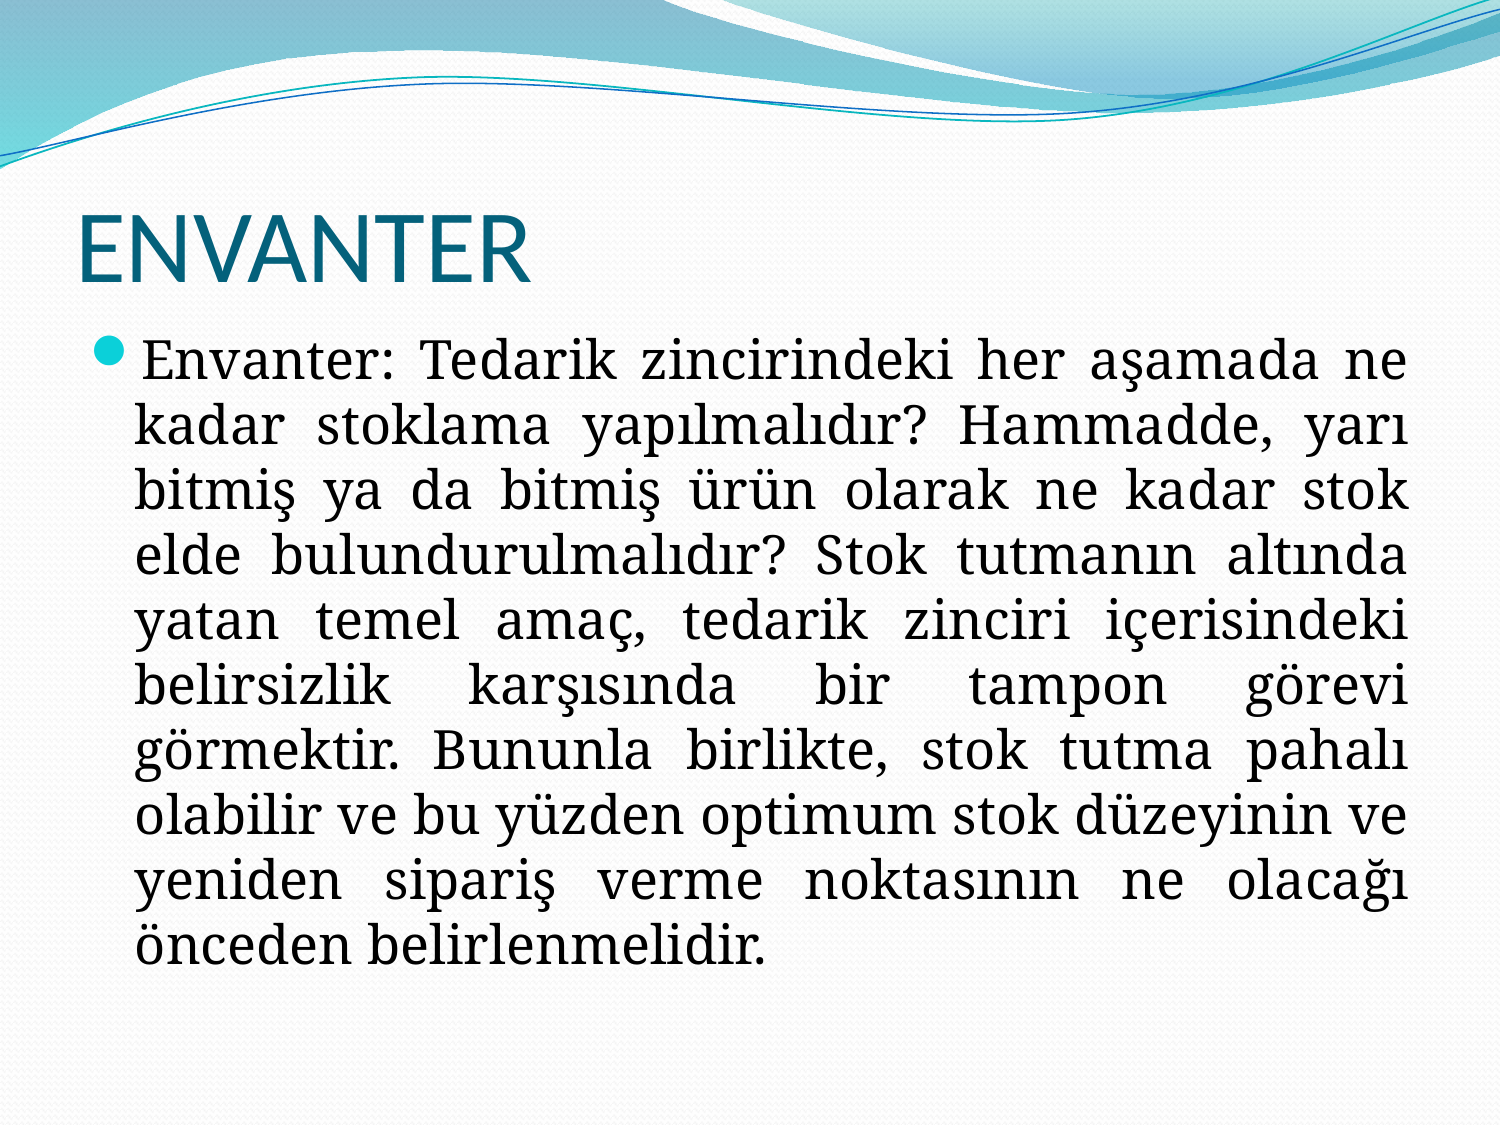

# ENVANTER
Envanter: Tedarik zincirindeki her aşamada ne kadar stoklama yapılmalıdır? Hammadde, yarı bitmiş ya da bitmiş ürün olarak ne kadar stok elde bulundurulmalıdır? Stok tutmanın altında yatan temel amaç, tedarik zinciri içerisindeki belirsizlik karşısında bir tampon görevi görmektir. Bununla birlikte, stok tutma pahalı olabilir ve bu yüzden optimum stok düzeyinin ve yeniden sipariş verme noktasının ne olacağı önceden belirlenmelidir.